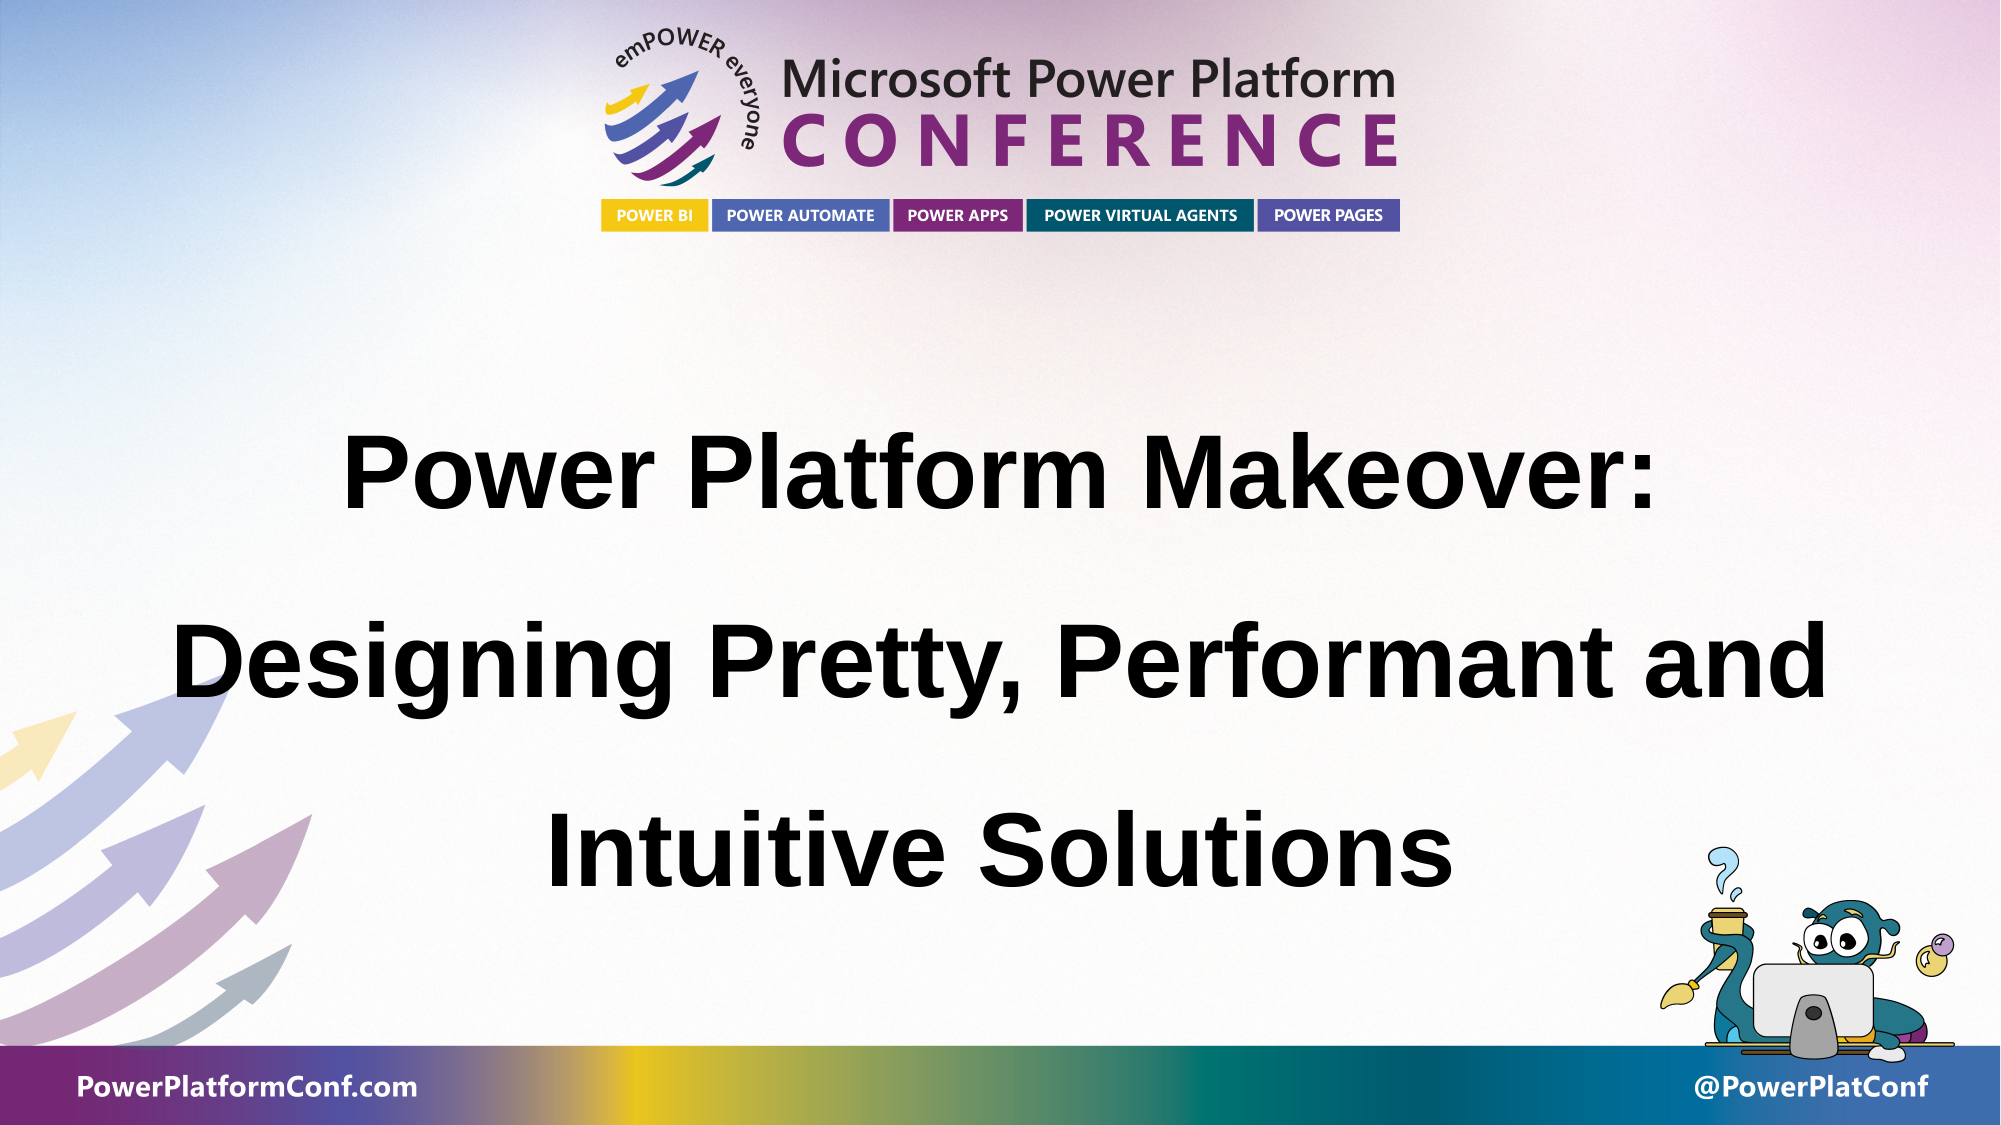

Power Platform Makeover: Designing Pretty, Performant and Intuitive Solutions